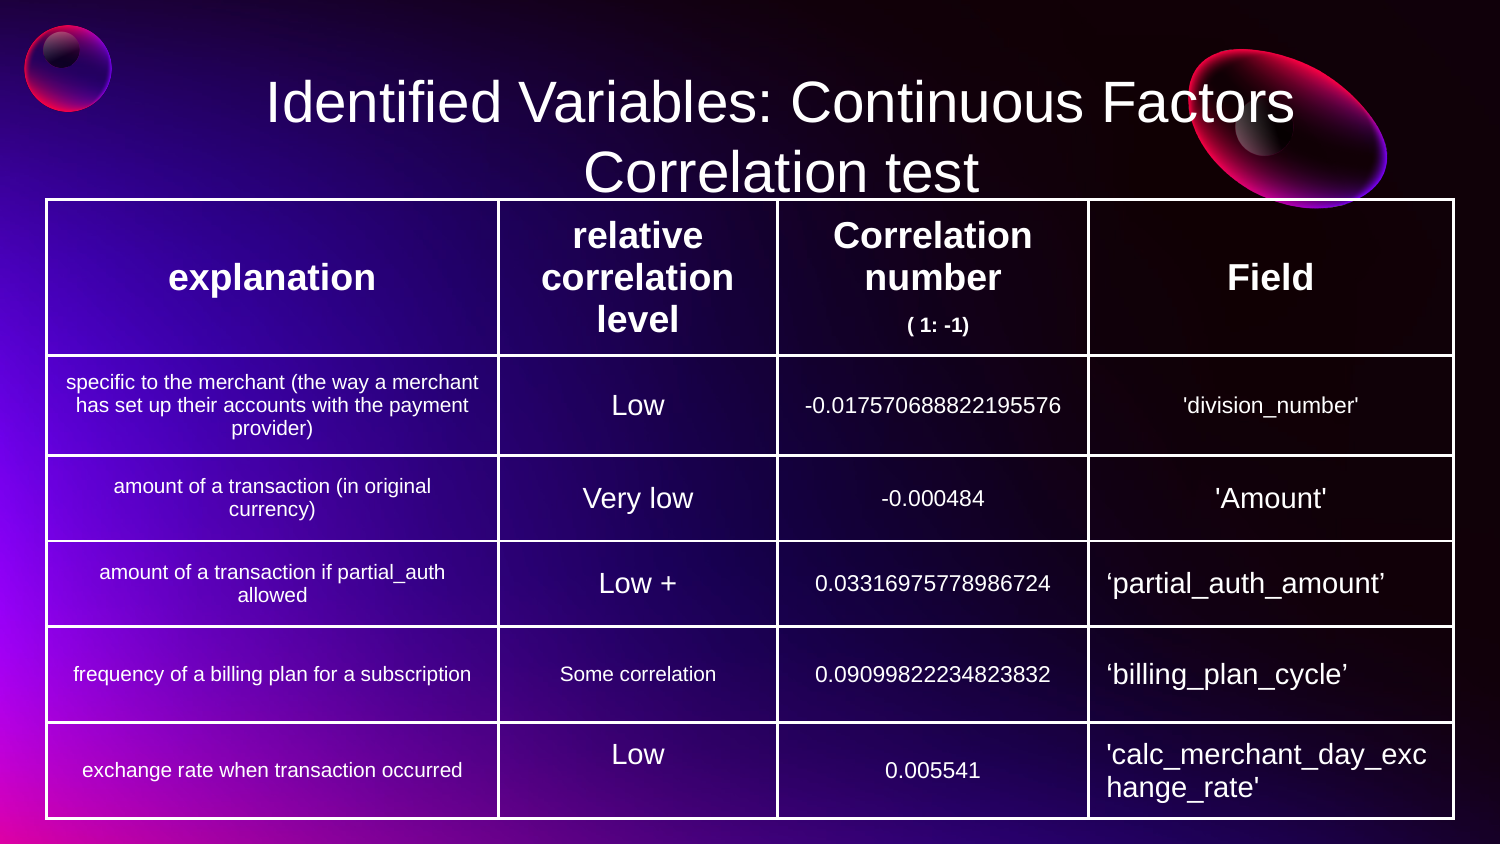

# Identified Variables: Continuous Factors Correlation test
| explanation | relative correlation level | Correlation number ( 1: -1) | Field |
| --- | --- | --- | --- |
| specific to the merchant (the way a merchant has set up their accounts with the payment provider) | Low | -0.017570688822195576 | 'division\_number' |
| amount of a transaction (in original currency) | Very low | -0.000484 | 'Amount' |
| amount of a transaction if partial\_auth allowed | Low + | 0.03316975778986724 | ‘partial\_auth\_amount’ |
| frequency of a billing plan for a subscription | Some correlation | 0.09099822234823832 | ‘billing\_plan\_cycle’ |
| exchange rate when transaction occurred | Low | 0.005541 | 'calc\_merchant\_day\_exchange\_rate' |